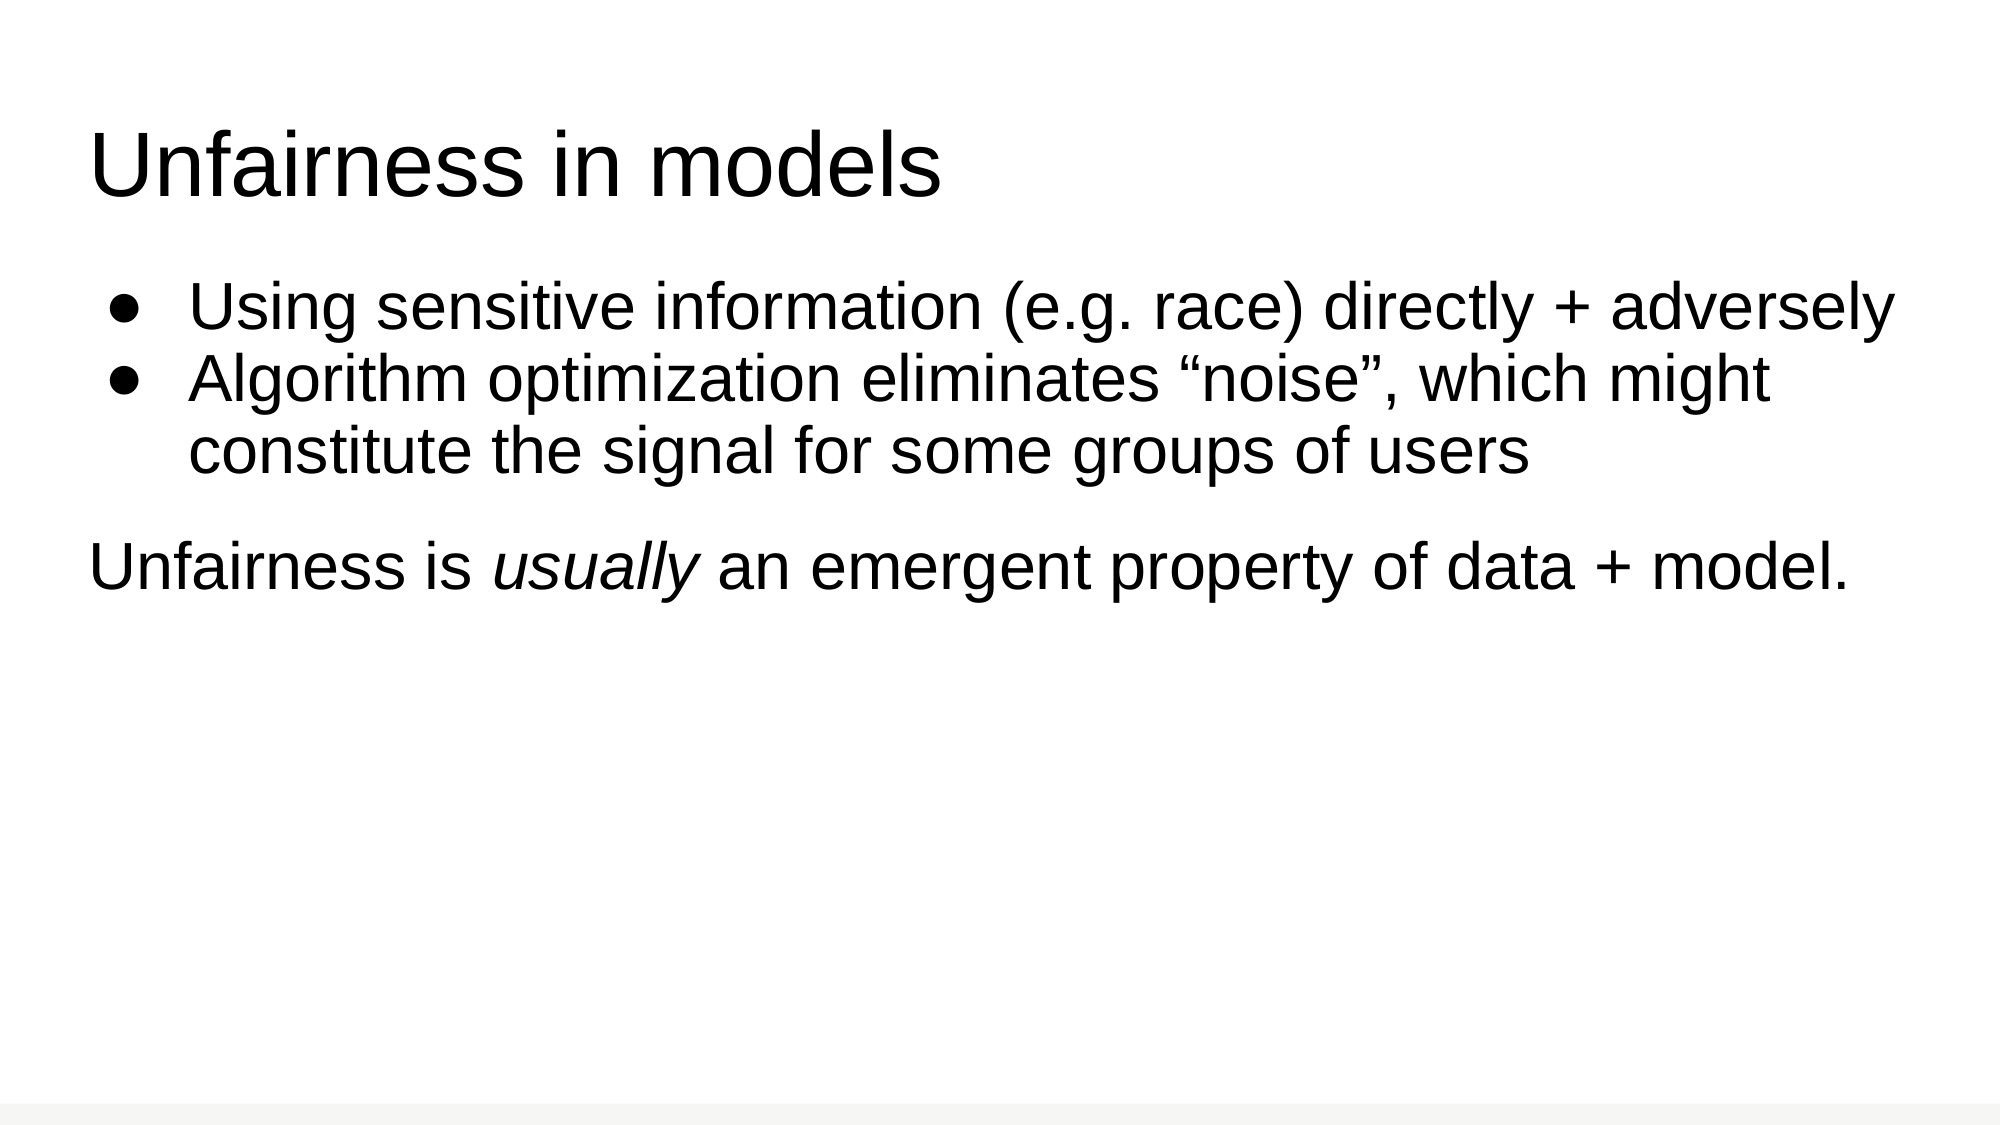

# Unfairness in models
Using sensitive information (e.g. race) directly + adversely
Algorithm optimization eliminates “noise”, which might constitute the signal for some groups of users
Unfairness is usually an emergent property of data + model.